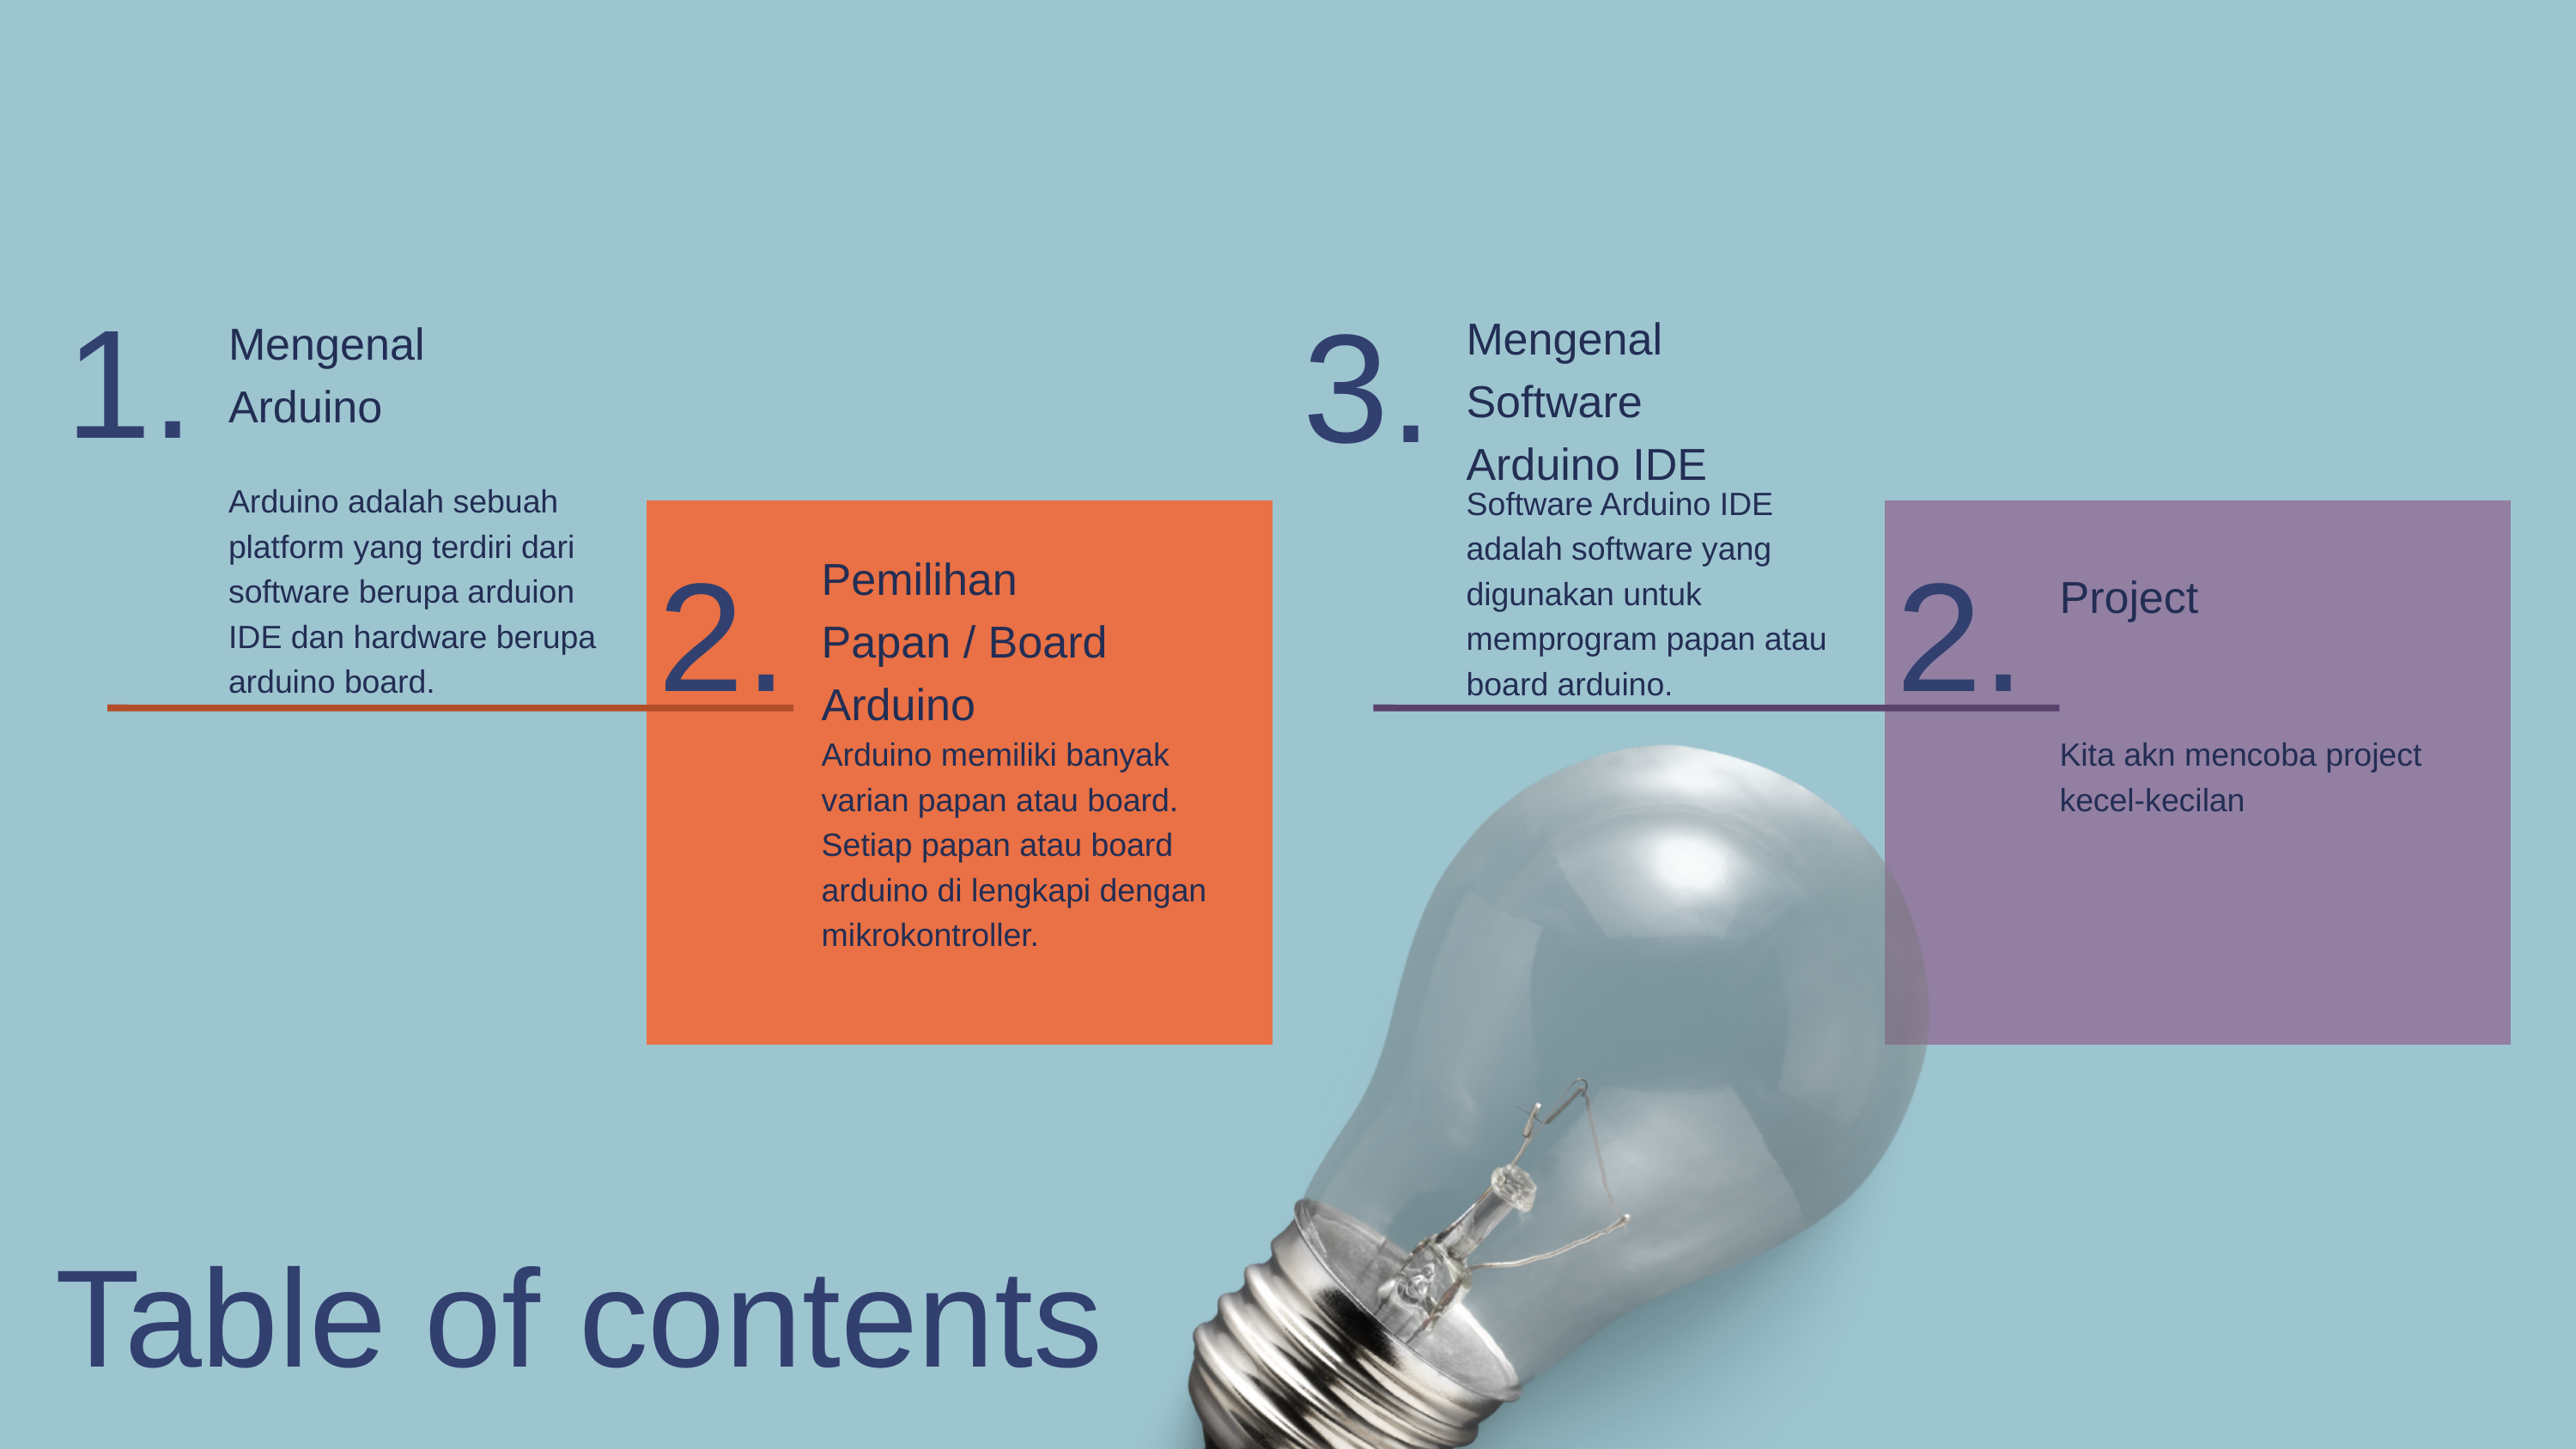

1.
3.
Mengenal Software Arduino IDE
Mengenal Arduino
Arduino adalah sebuah platform yang terdiri dari software berupa arduion IDE dan hardware berupa arduino board.
Software Arduino IDE adalah software yang digunakan untuk memprogram papan atau board arduino.

2.
2.
Pemilihan Papan / Board Arduino
Project

Arduino memiliki banyak varian papan atau board. Setiap papan atau board arduino di lengkapi dengan mikrokontroller.
Kita akn mencoba project kecel-kecilan

Table of contents